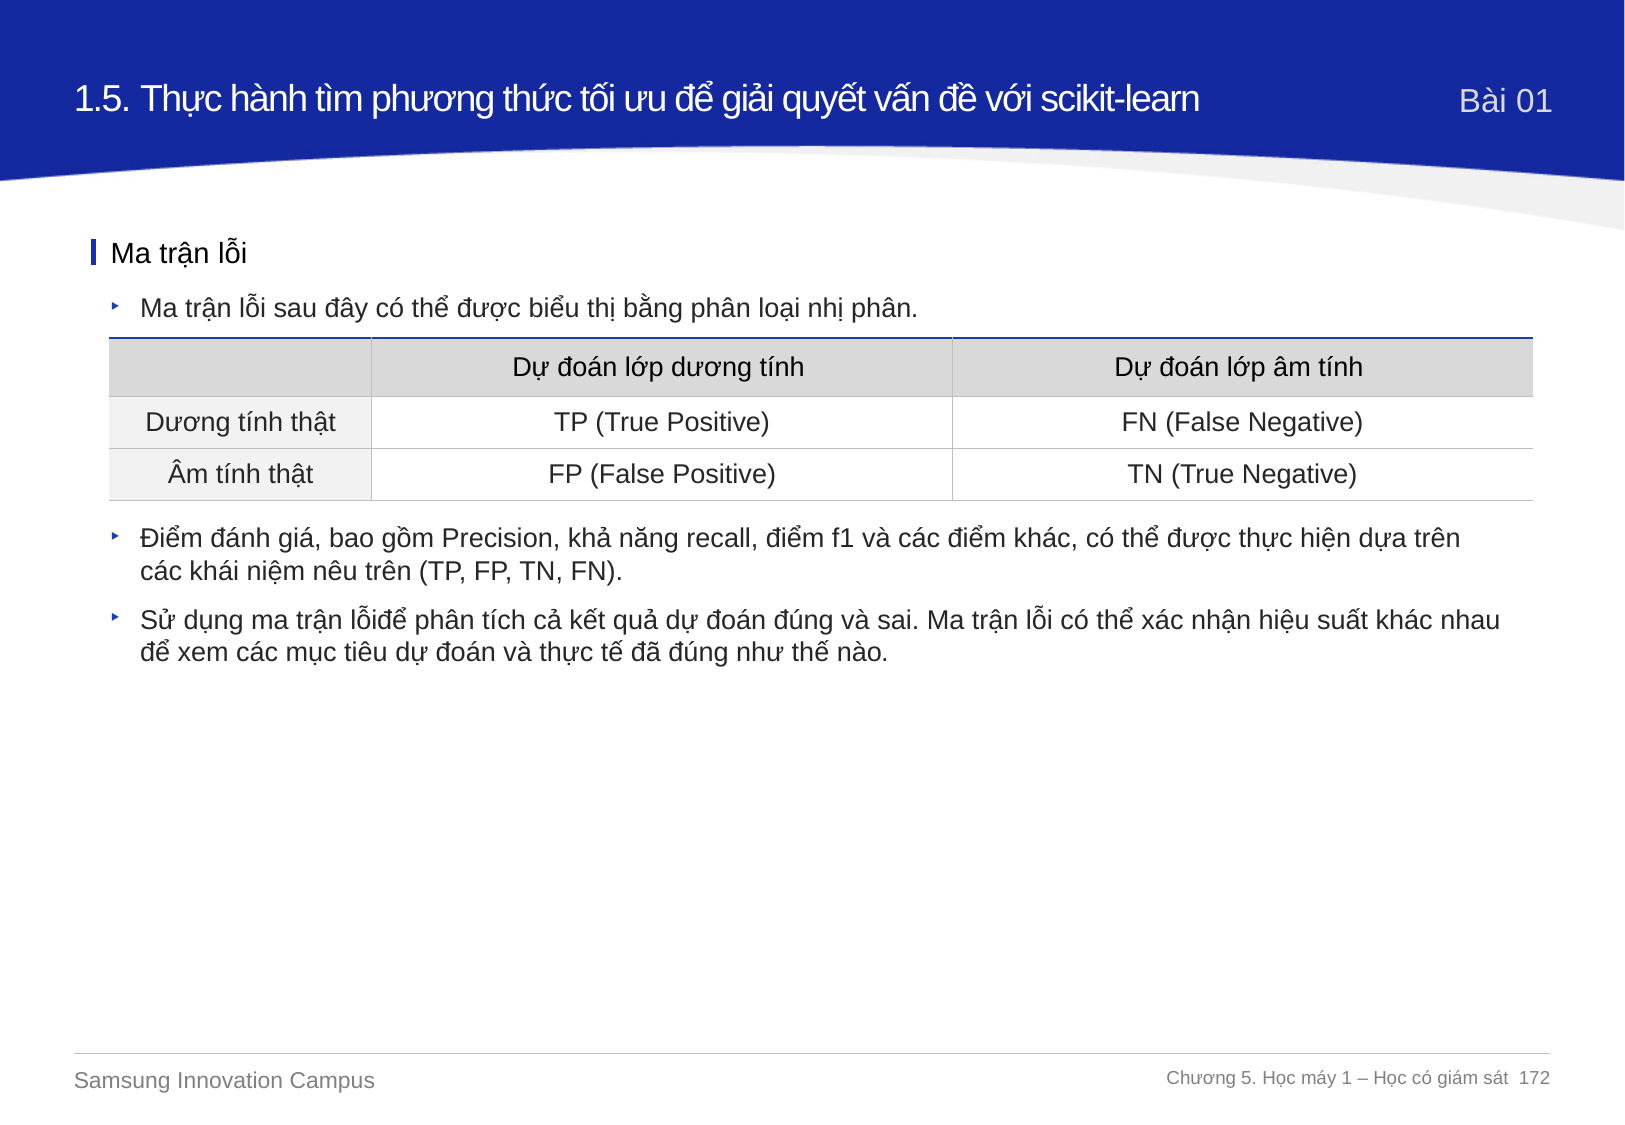

1.5. Thực hành tìm phương thức tối ưu để giải quyết vấn đề với scikit-learn
Bài 01
Ma trận lỗi
Ma trận lỗi sau đây có thể được biểu thị bằng phân loại nhị phân.
|  | Dự đoán lớp dương tính | Dự đoán lớp âm tính |
| --- | --- | --- |
| Dương tính thật | TP (True Positive) | FN (False Negative) |
| Âm tính thật | FP (False Positive) | TN (True Negative) |
Điểm đánh giá, bao gồm Precision, khả năng recall, điểm f1 và các điểm khác, có thể được thực hiện dựa trên các khái niệm nêu trên (TP, FP, TN, FN).
Sử dụng ma trận lỗiđể phân tích cả kết quả dự đoán đúng và sai. Ma trận lỗi có thể xác nhận hiệu suất khác nhau để xem các mục tiêu dự đoán và thực tế đã đúng như thế nào.